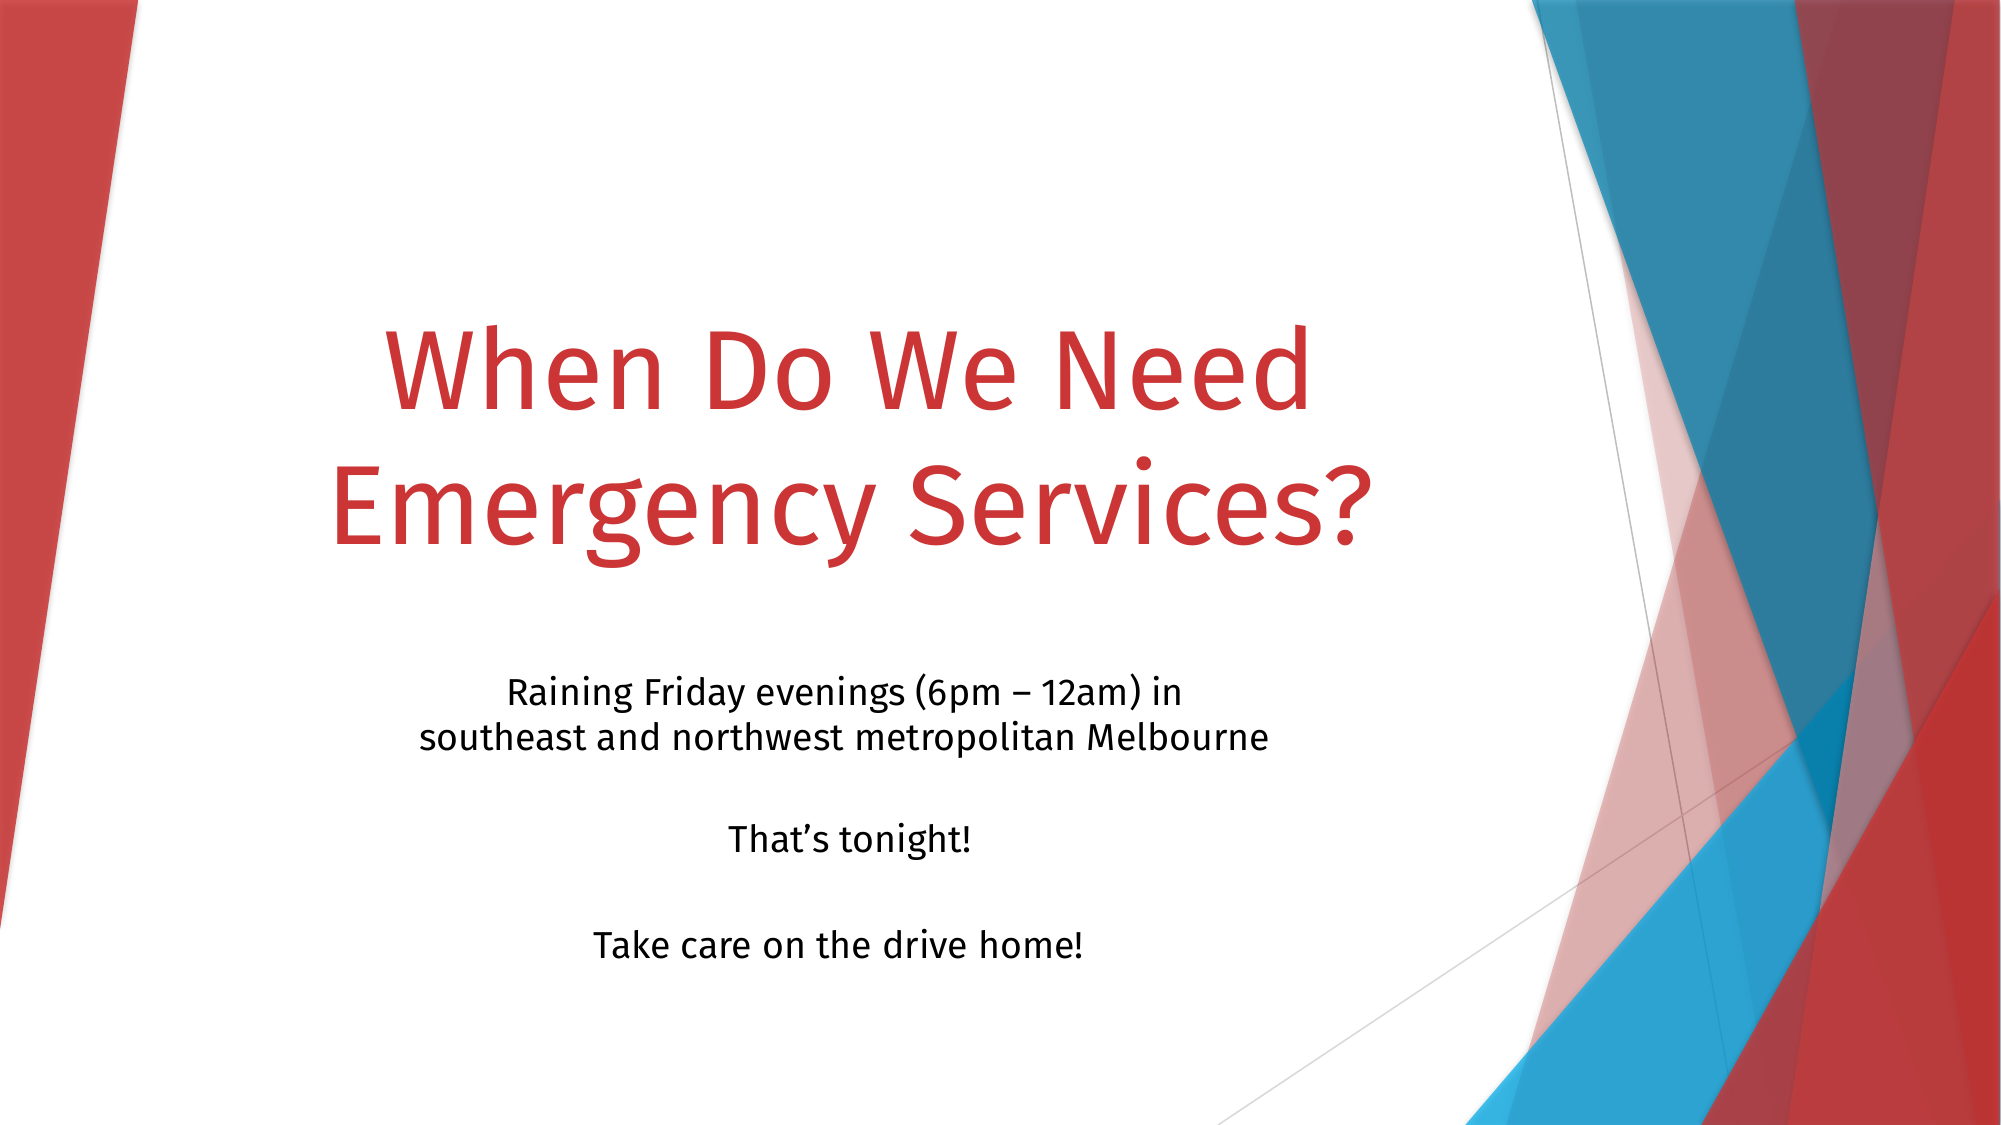

# When Do We Need Emergency Services?
Raining Friday evenings (6pm – 12am) in
southeast and northwest metropolitan Melbourne
That’s tonight!
Take care on the drive home!